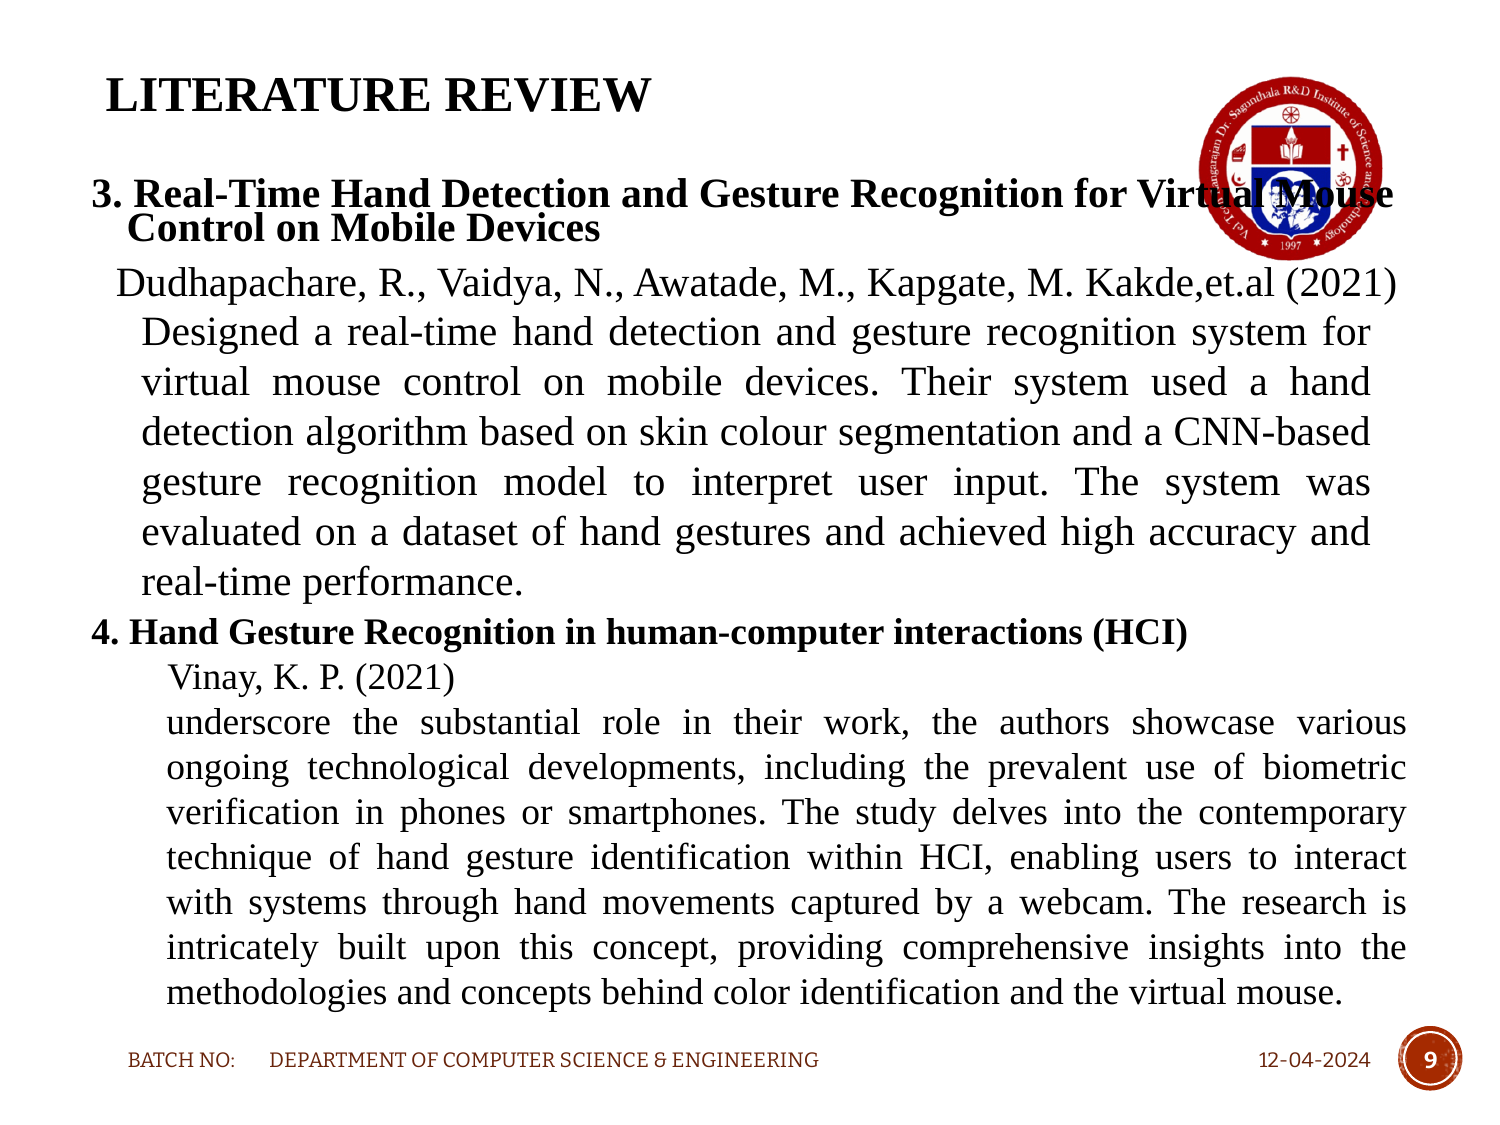

# LITERATURE REVIEW
3. Real-Time Hand Detection and Gesture Recognition for Virtual Mouse
Control on Mobile Devices
 Dudhapachare, R., Vaidya, N., Awatade, M., Kapgate, M. Kakde,et.al (2021)
Designed a real-time hand detection and gesture recognition system for virtual mouse control on mobile devices. Their system used a hand detection algorithm based on skin colour segmentation and a CNN-based gesture recognition model to interpret user input. The system was evaluated on a dataset of hand gestures and achieved high accuracy and real-time performance.
4. Hand Gesture Recognition in human-computer interactions (HCI)
        Vinay, K. P. (2021)
underscore the substantial role in their work, the authors showcase various ongoing technological developments, including the prevalent use of biometric verification in phones or smartphones. The study delves into the contemporary technique of hand gesture identification within HCI, enabling users to interact with systems through hand movements captured by a webcam. The research is intricately built upon this concept, providing comprehensive insights into the methodologies and concepts behind color identification and the virtual mouse.
BATCH NO:        DEPARTMENT OF COMPUTER SCIENCE & ENGINEERING
12-04-2024
9